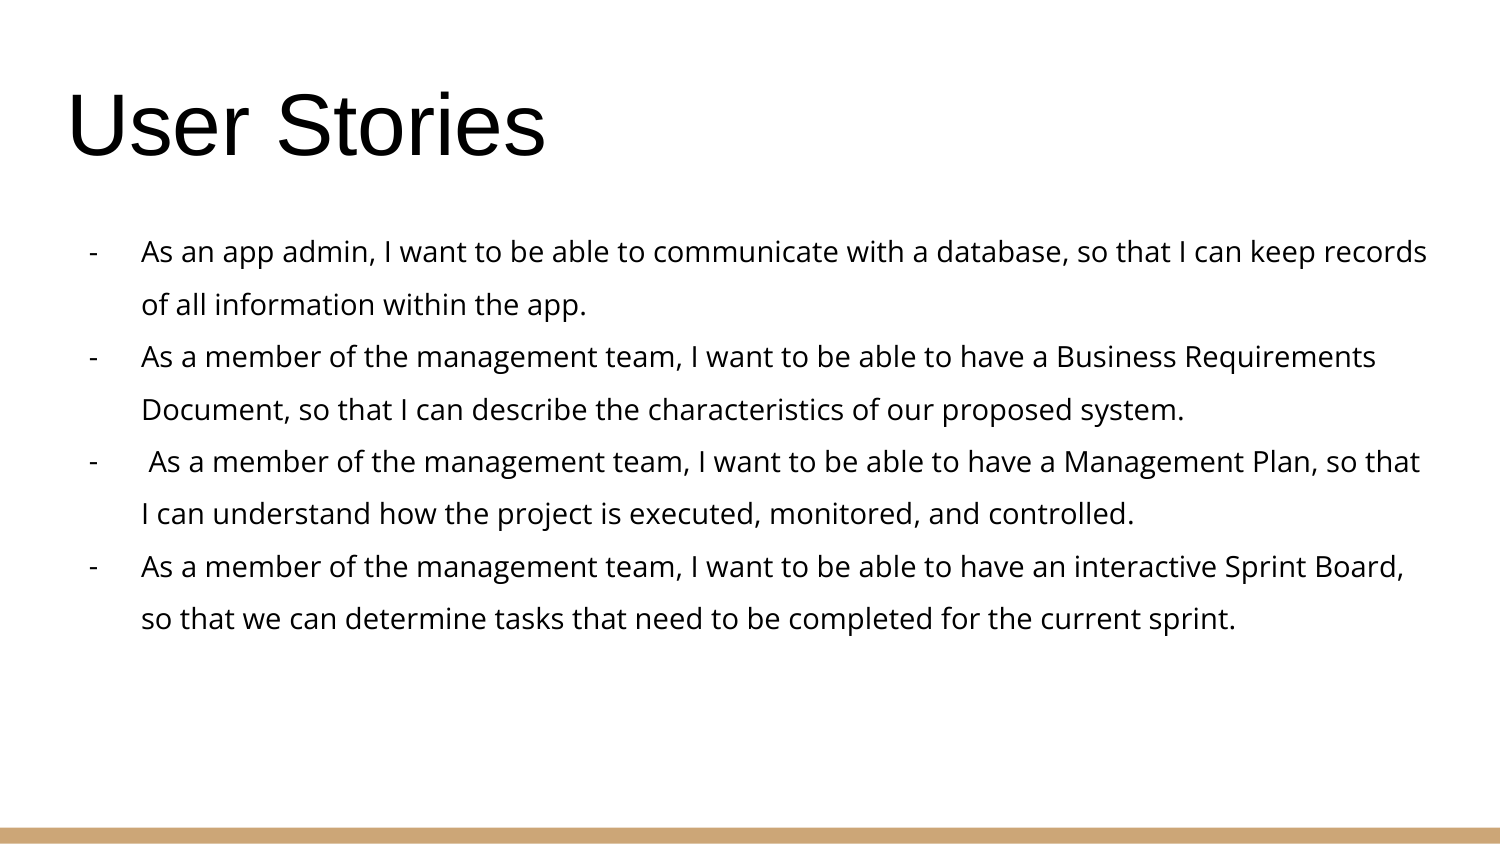

# User Stories
As an app admin, I want to be able to communicate with a database, so that I can keep records of all information within the app.
As a member of the management team, I want to be able to have a Business Requirements Document, so that I can describe the characteristics of our proposed system.
 As a member of the management team, I want to be able to have a Management Plan, so that I can understand how the project is executed, monitored, and controlled.
As a member of the management team, I want to be able to have an interactive Sprint Board, so that we can determine tasks that need to be completed for the current sprint.